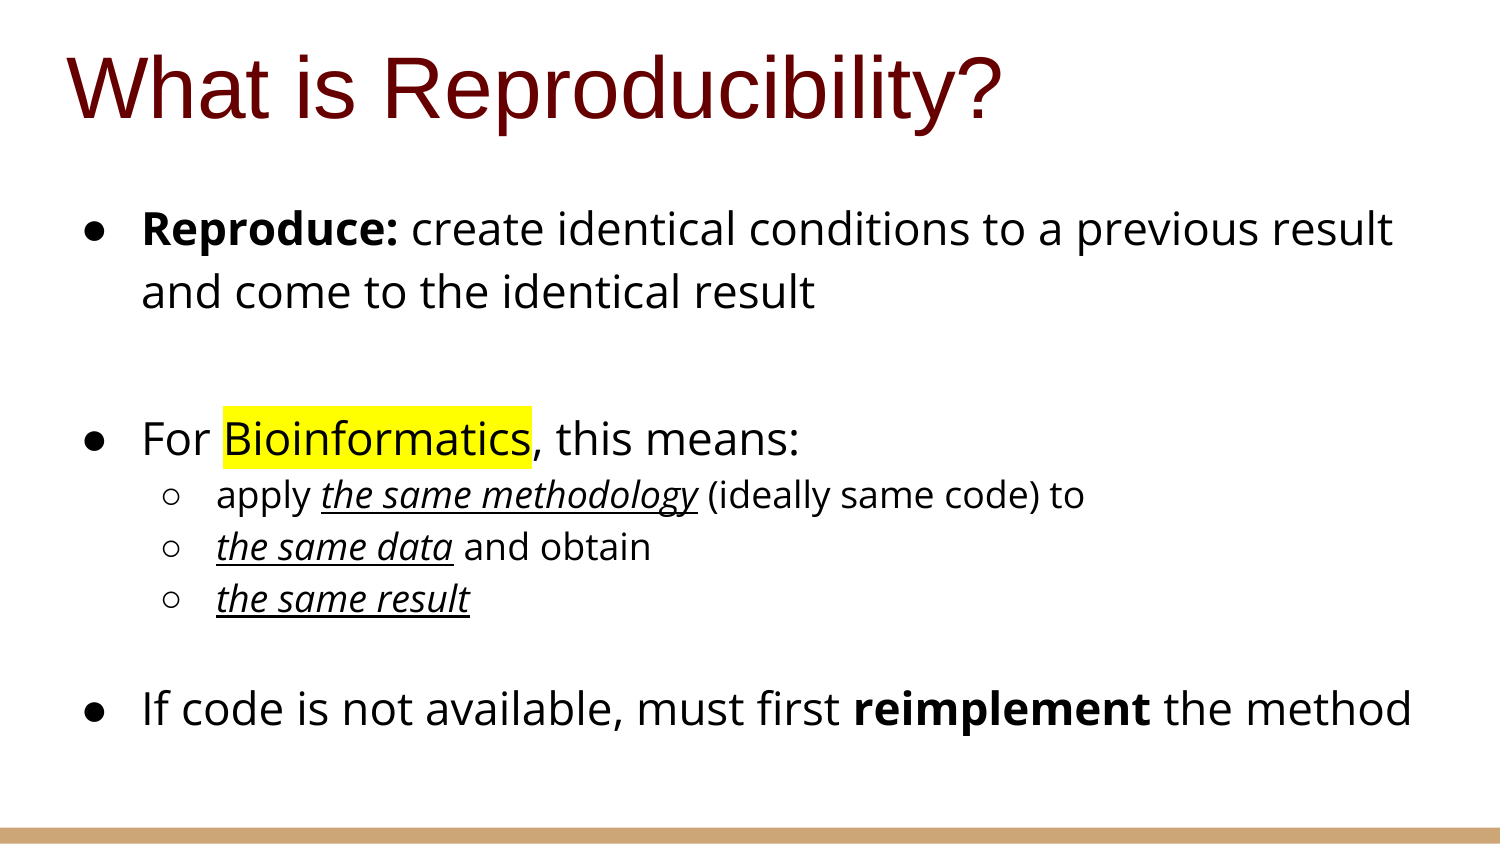

# What is Reproducibility?
Reproduce: create identical conditions to a previous result and come to the identical result

For Bioinformatics, this means:
apply the same methodology (ideally same code) to
the same data and obtain
the same result

If code is not available, must first reimplement the method